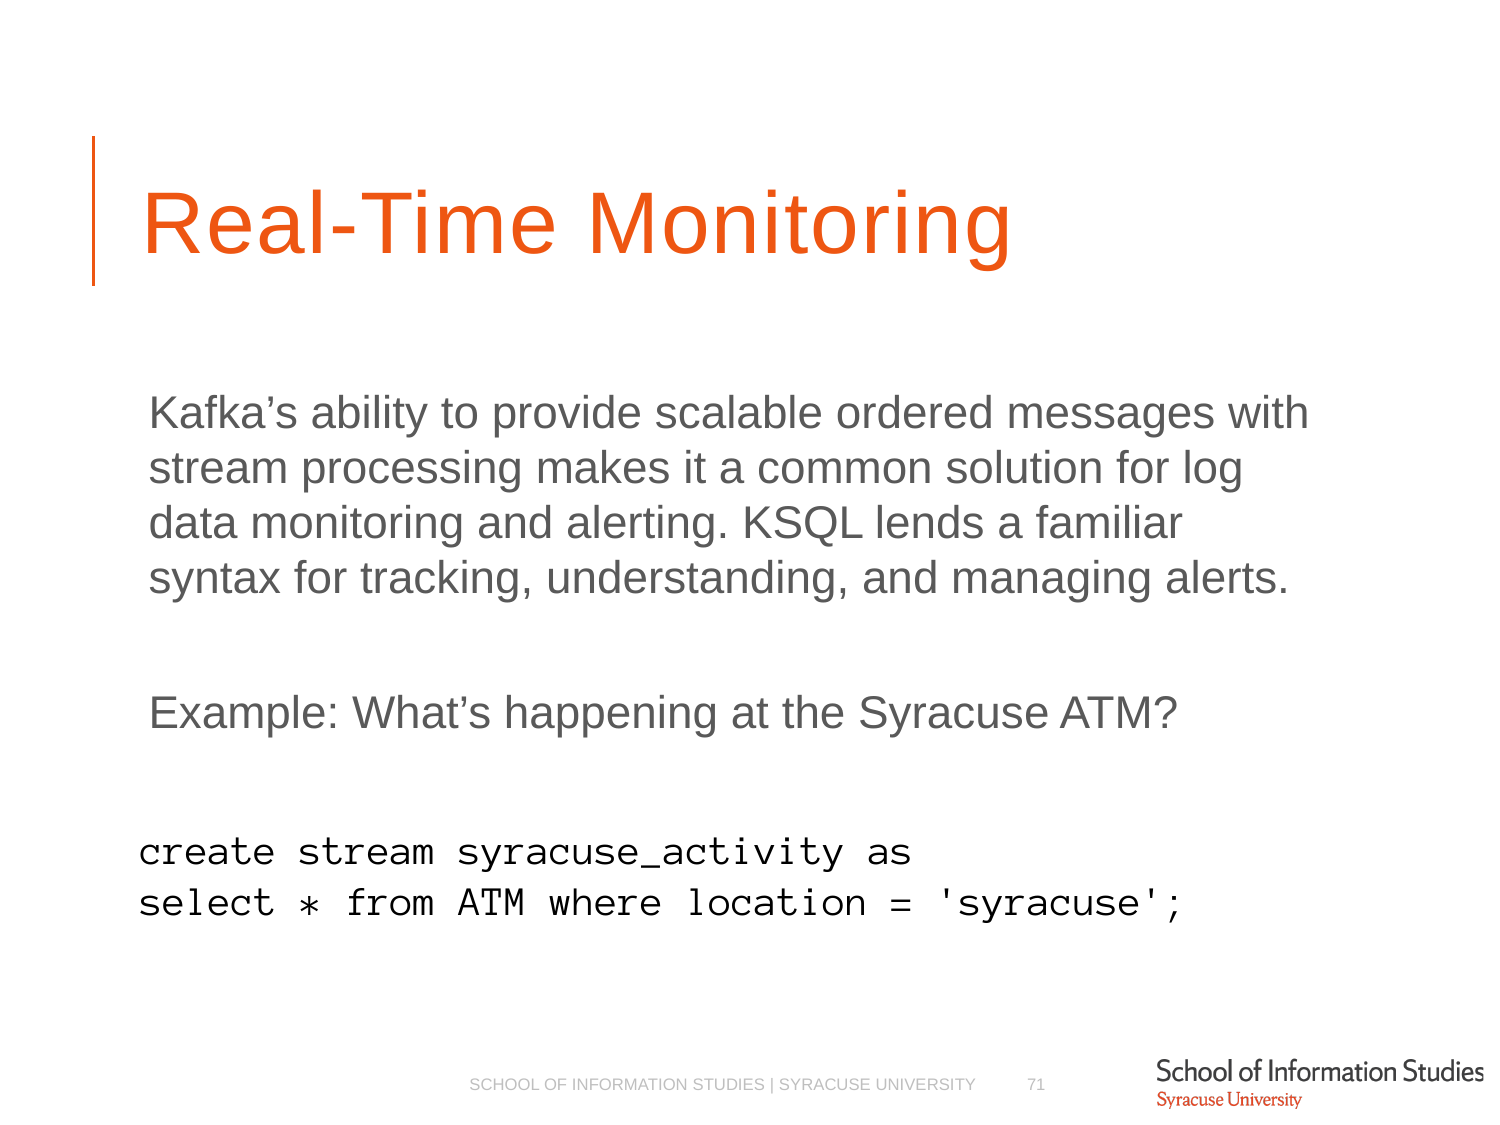

# Real-Time Monitoring
Kafka’s ability to provide scalable ordered messages with stream processing makes it a common solution for log data monitoring and alerting. KSQL lends a familiar syntax for tracking, understanding, and managing alerts.

Example: What’s happening at the Syracuse ATM?
create stream syracuse_activity as
select * from ATM where location = 'syracuse';
School of Information Studies | Syracuse University
71